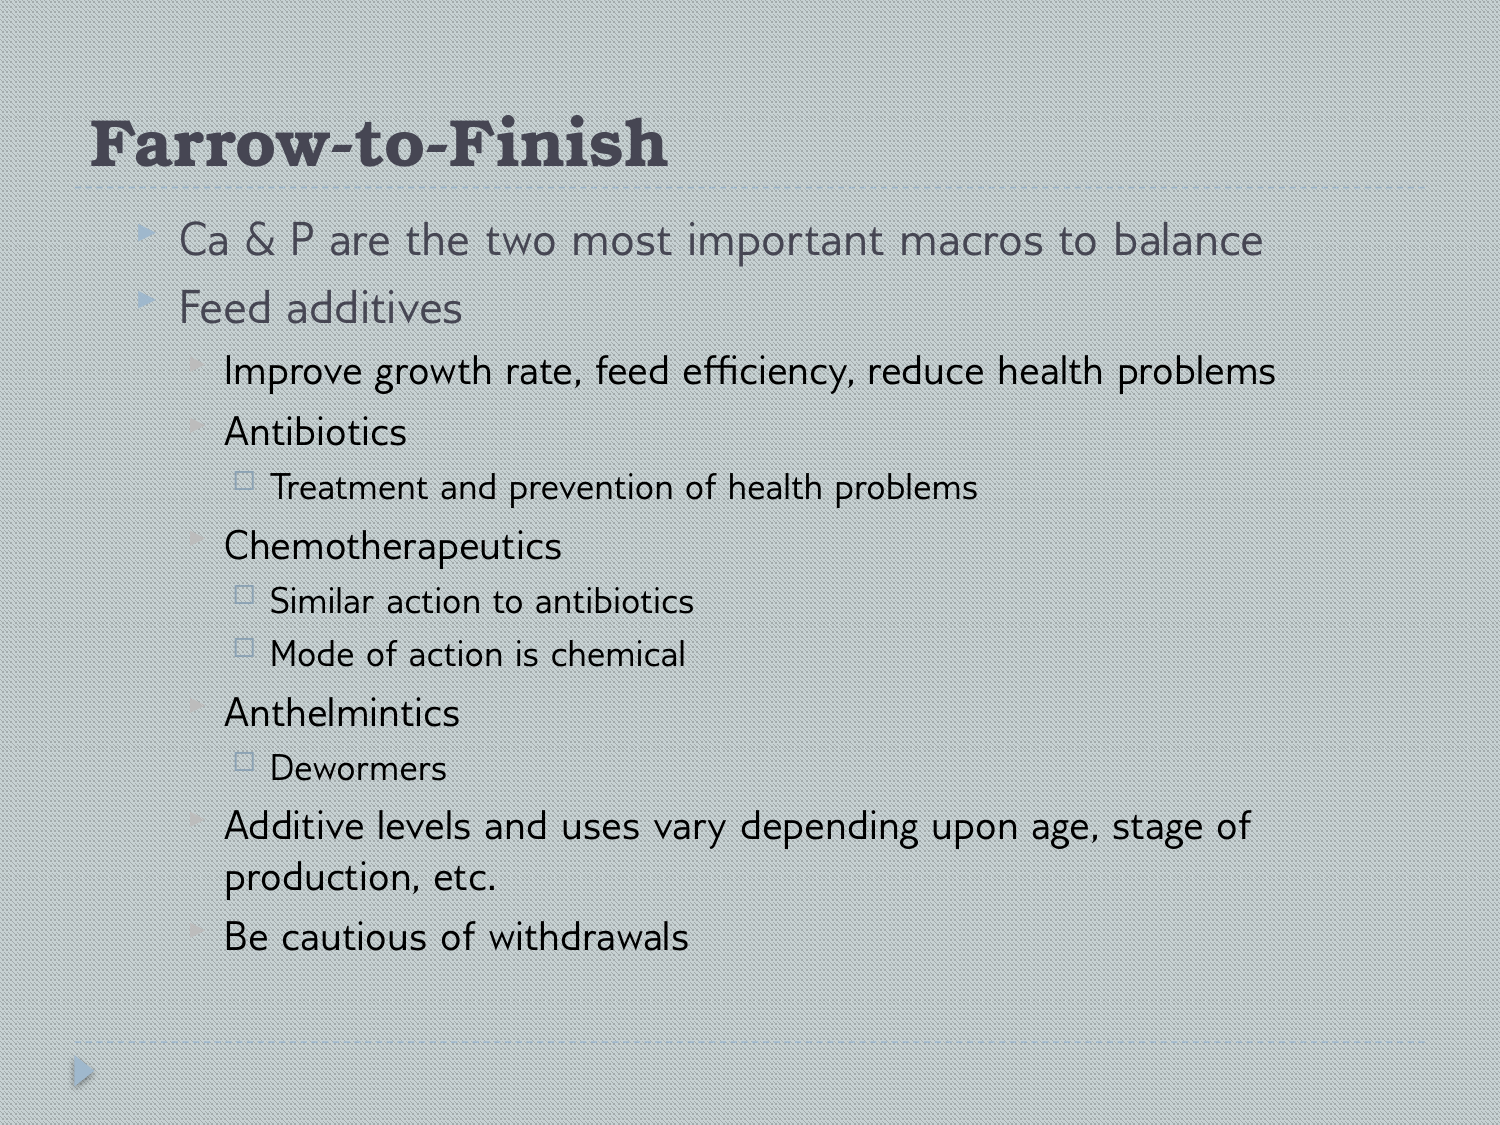

# Farrow-to-Finish
Ca & P are the two most important macros to balance
Feed additives
Improve growth rate, feed efficiency, reduce health problems
Antibiotics
Treatment and prevention of health problems
Chemotherapeutics
Similar action to antibiotics
Mode of action is chemical
Anthelmintics
Dewormers
Additive levels and uses vary depending upon age, stage of production, etc.
Be cautious of withdrawals